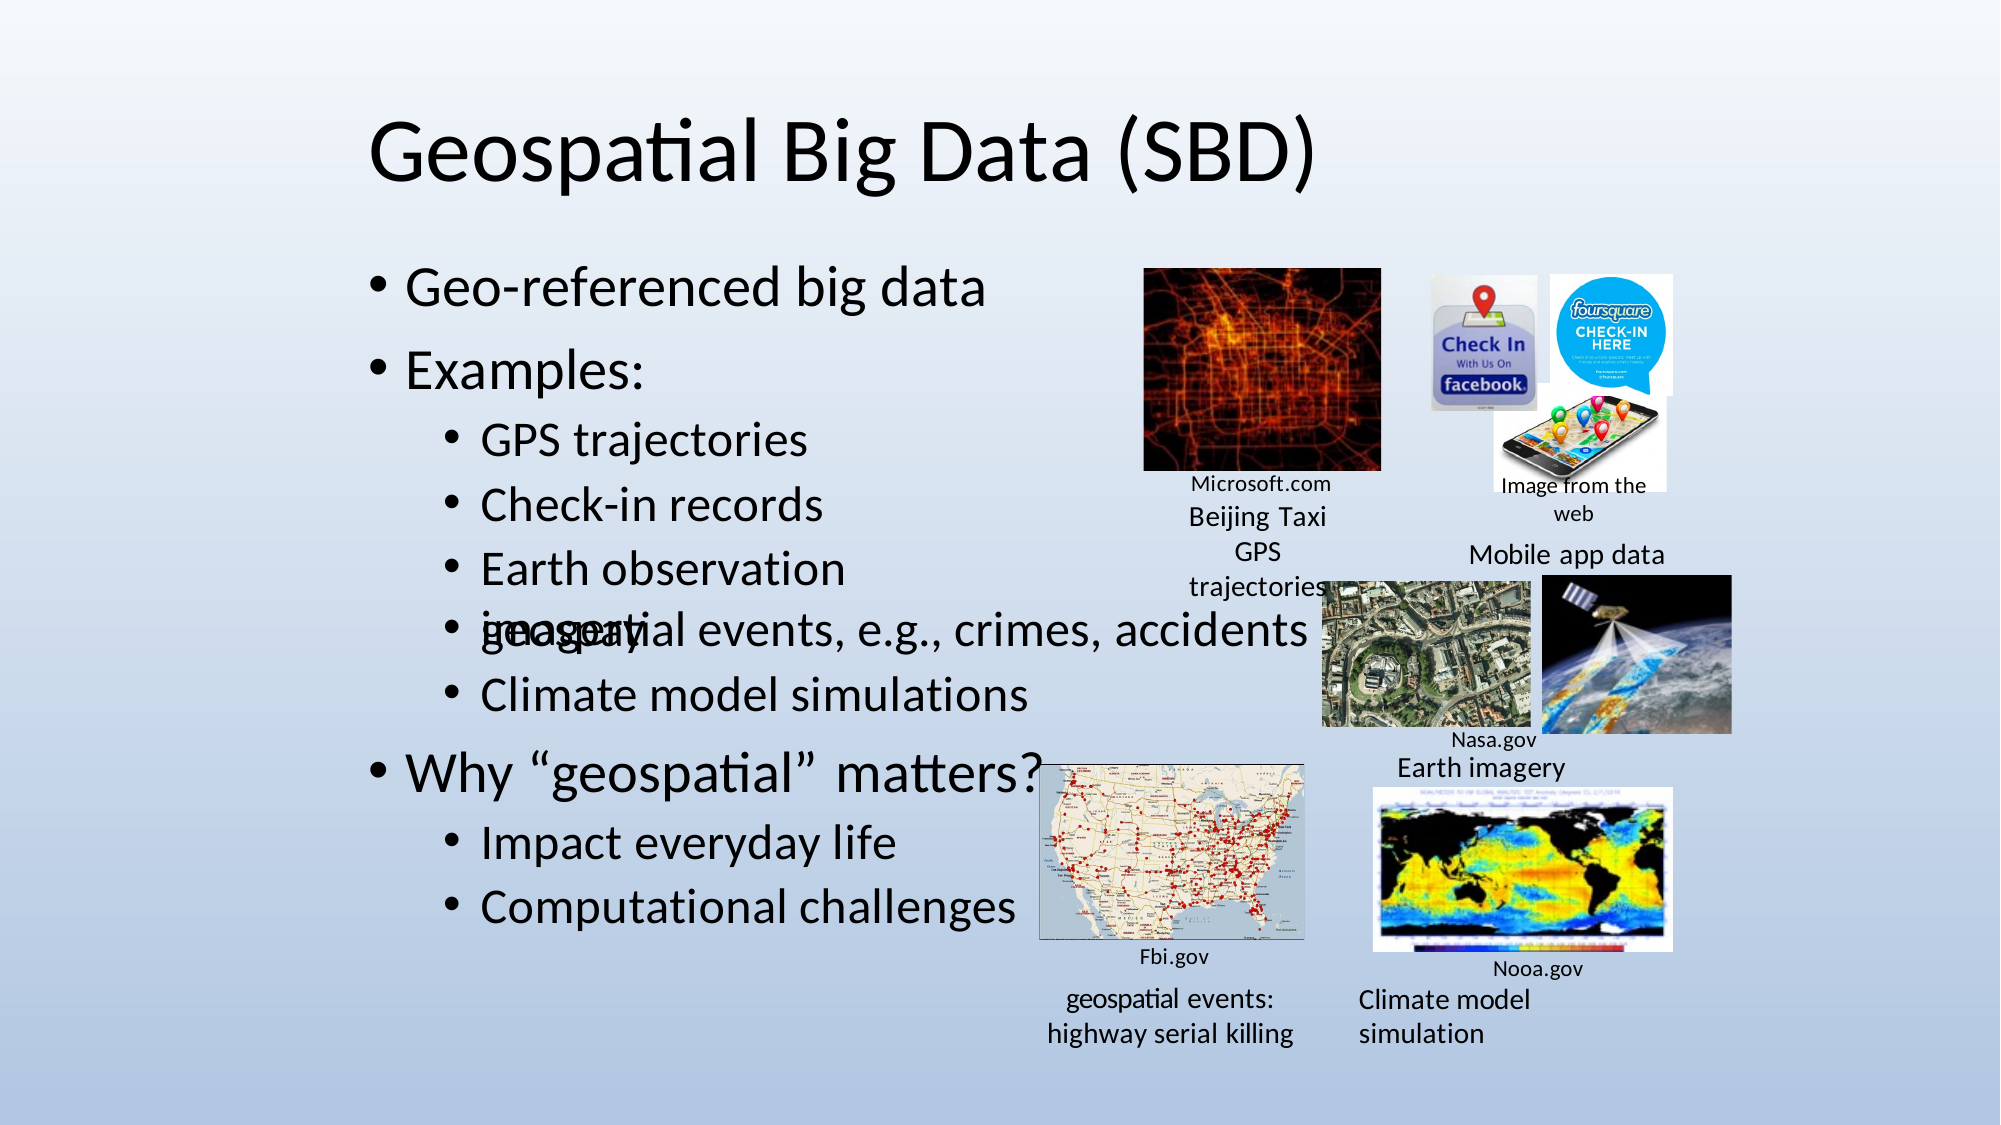

# Geospatial Big Data (SBD)
Geo-referenced big data
Examples:
GPS trajectories
Check-in records
Earth observation imagery

Microsoft.com
Beijing Taxi GPS trajectories
Image from the web
Mobile app data

geospatial events, e.g., crimes, accidents
Climate model simulations
Why “geospatial” matters?
Impact everyday life
Computational challenges
Fbi.gov
geospatial events: highway serial killing
Nasa.gov
Earth imagery

Nooa.gov
Climate model  simulation
45